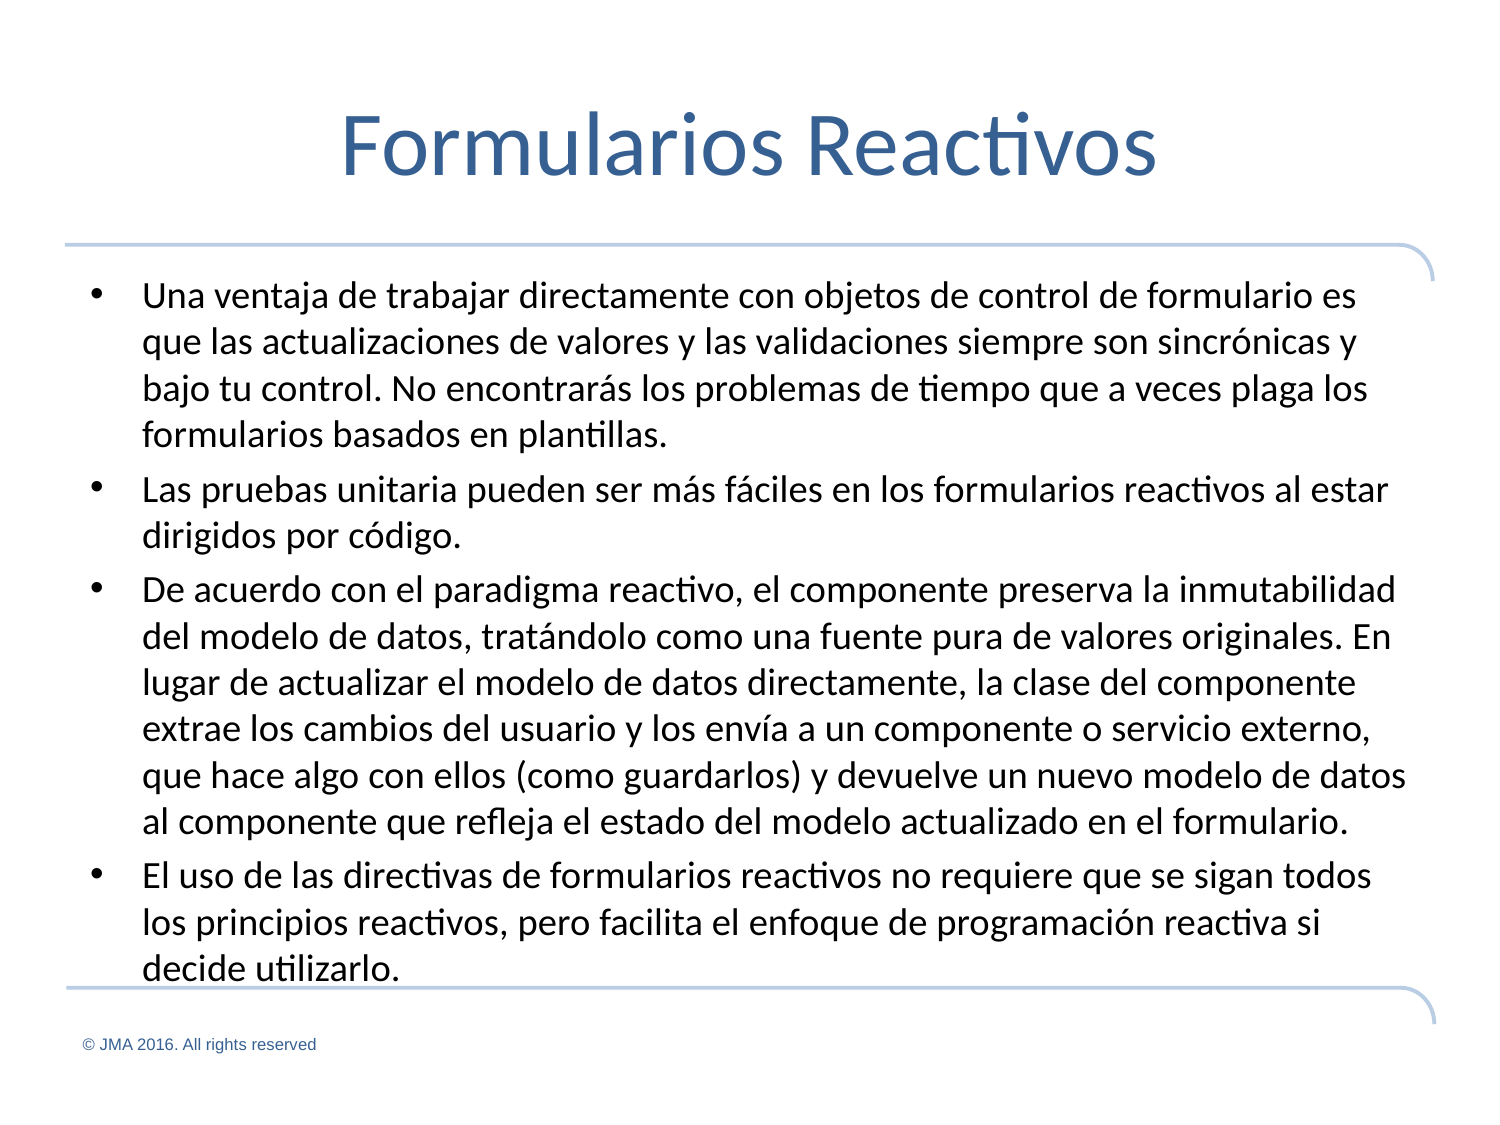

# Formularios Reactivos
Una ventaja de trabajar directamente con objetos de control de formulario es que las actualizaciones de valores y las validaciones siempre son sincrónicas y bajo tu control. No encontrarás los problemas de tiempo que a veces plaga los formularios basados en plantillas.
Las pruebas unitaria pueden ser más fáciles en los formularios reactivos al estar dirigidos por código.
De acuerdo con el paradigma reactivo, el componente preserva la inmutabilidad del modelo de datos, tratándolo como una fuente pura de valores originales. En lugar de actualizar el modelo de datos directamente, la clase del componente extrae los cambios del usuario y los envía a un componente o servicio externo, que hace algo con ellos (como guardarlos) y devuelve un nuevo modelo de datos al componente que refleja el estado del modelo actualizado en el formulario.
El uso de las directivas de formularios reactivos no requiere que se sigan todos los principios reactivos, pero facilita el enfoque de programación reactiva si decide utilizarlo.